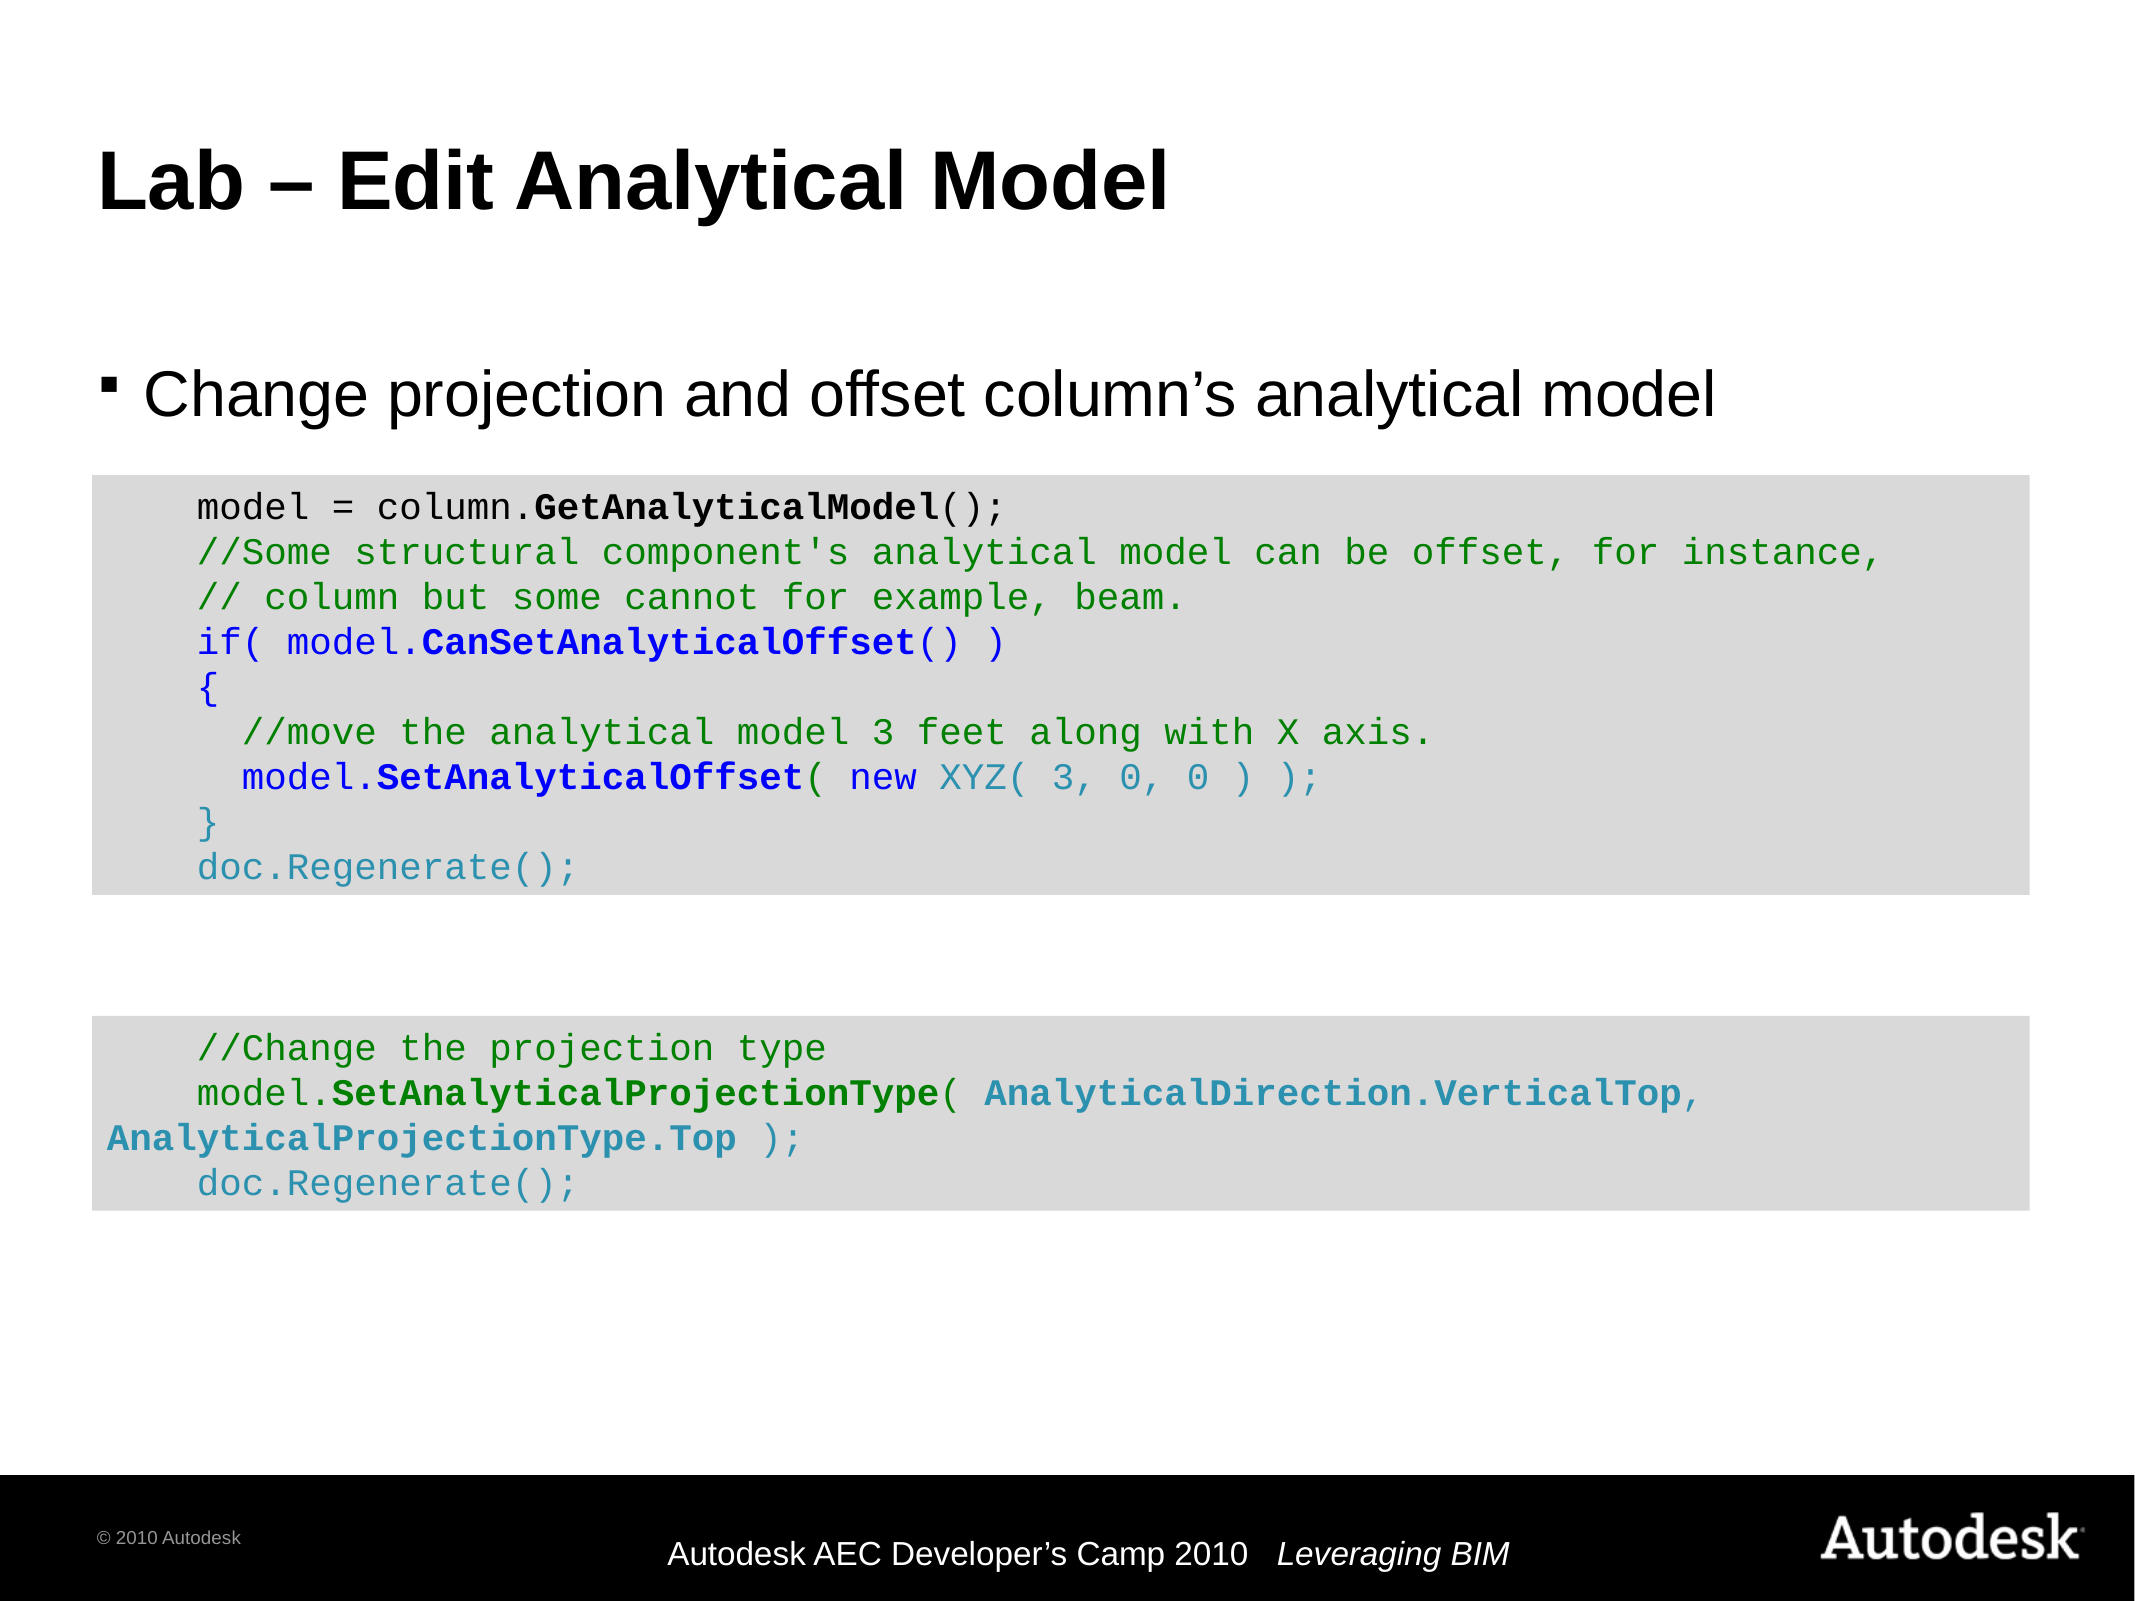

# Lab – Edit Analytical Model
Change projection and offset column’s analytical model

    model = column.GetAnalyticalModel();
    //Some structural component's analytical model can be offset, for instance,
    // column but some cannot for example, beam.
    if( model.CanSetAnalyticalOffset() )
    {
      //move the analytical model 3 feet along with X axis.
      model.SetAnalyticalOffset( new XYZ( 3, 0, 0 ) );
    }
    doc.Regenerate();
    //Change the projection type
    model.SetAnalyticalProjectionType( AnalyticalDirection.VerticalTop, AnalyticalProjectionType.Top );
    doc.Regenerate();